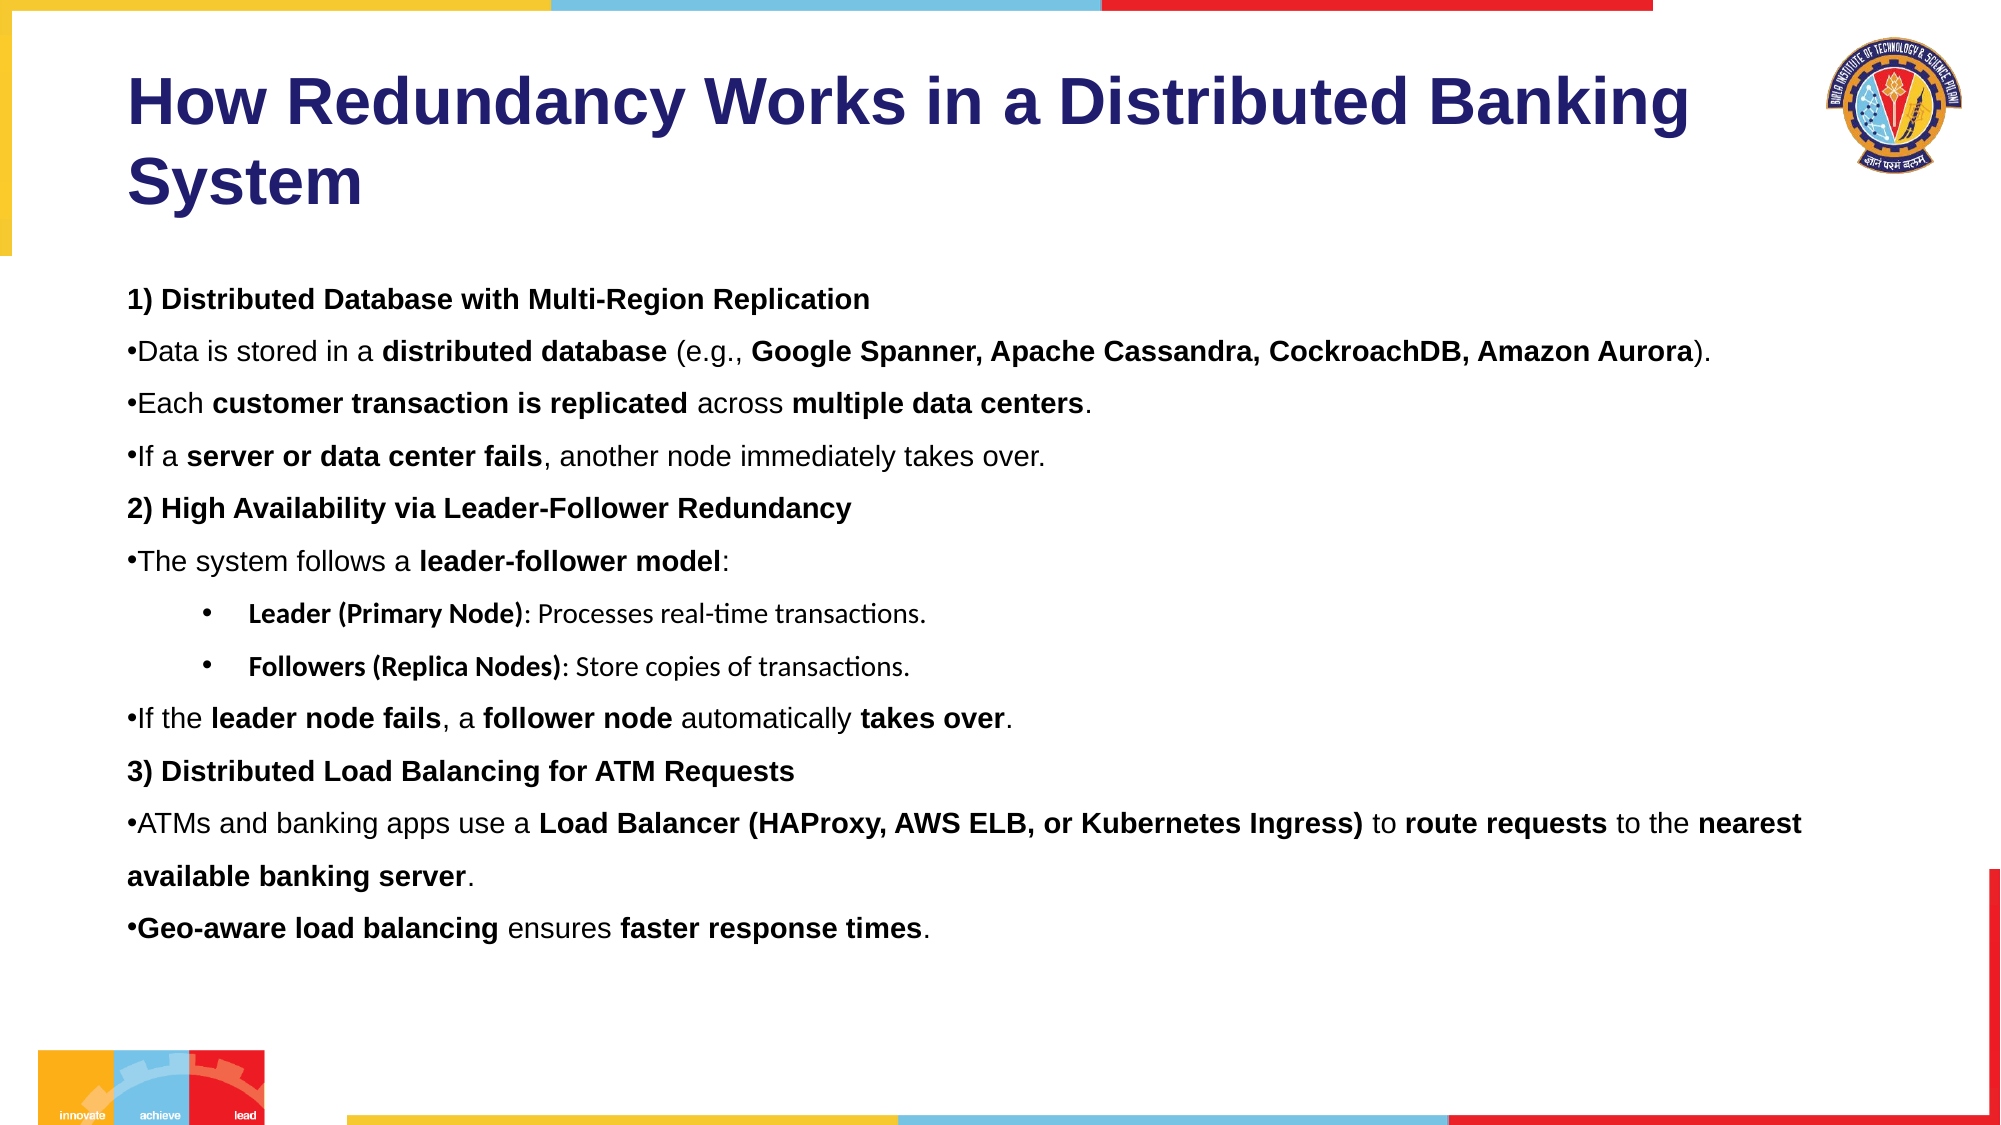

# How Redundancy Works in a Distributed Banking System
1) Distributed Database with Multi-Region Replication
Data is stored in a distributed database (e.g., Google Spanner, Apache Cassandra, CockroachDB, Amazon Aurora).
Each customer transaction is replicated across multiple data centers.
If a server or data center fails, another node immediately takes over.
2) High Availability via Leader-Follower Redundancy
The system follows a leader-follower model:
Leader (Primary Node): Processes real-time transactions.
Followers (Replica Nodes): Store copies of transactions.
If the leader node fails, a follower node automatically takes over.
3) Distributed Load Balancing for ATM Requests
ATMs and banking apps use a Load Balancer (HAProxy, AWS ELB, or Kubernetes Ingress) to route requests to the nearest available banking server.
Geo-aware load balancing ensures faster response times.